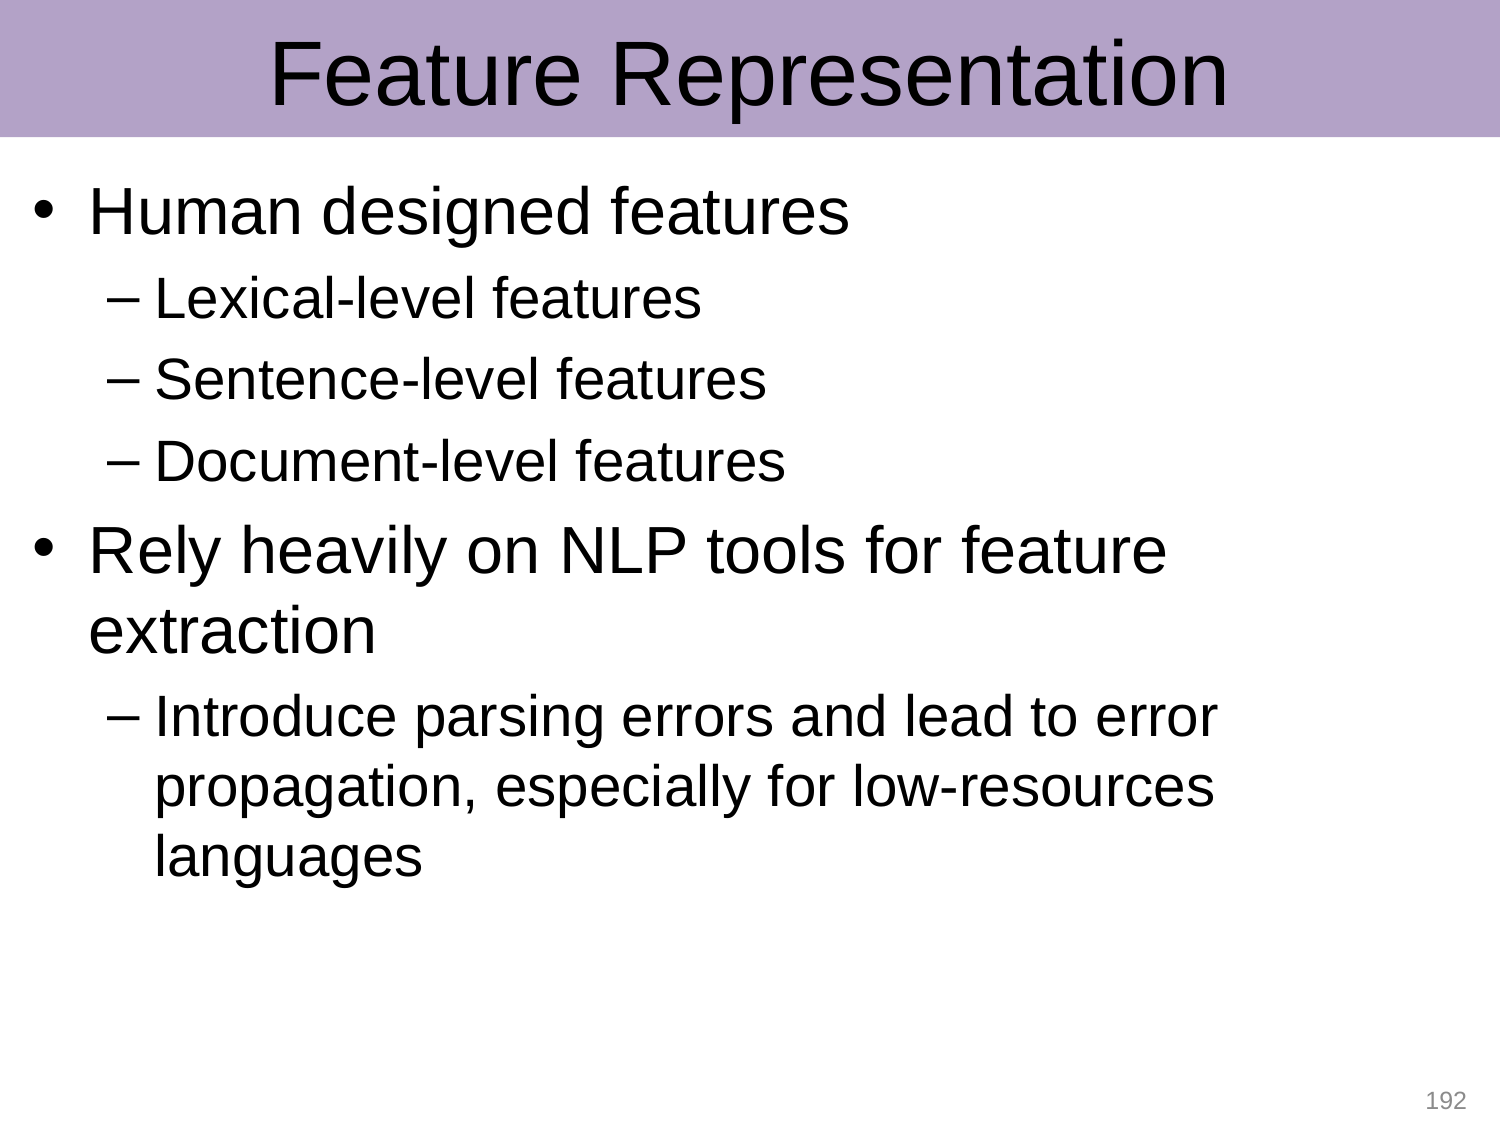

# Feature Representation
Human designed features
Lexical-level features
Sentence-level features
Document-level features
Rely heavily on NLP tools for feature extraction
Introduce parsing errors and lead to error propagation, especially for low-resources languages

192